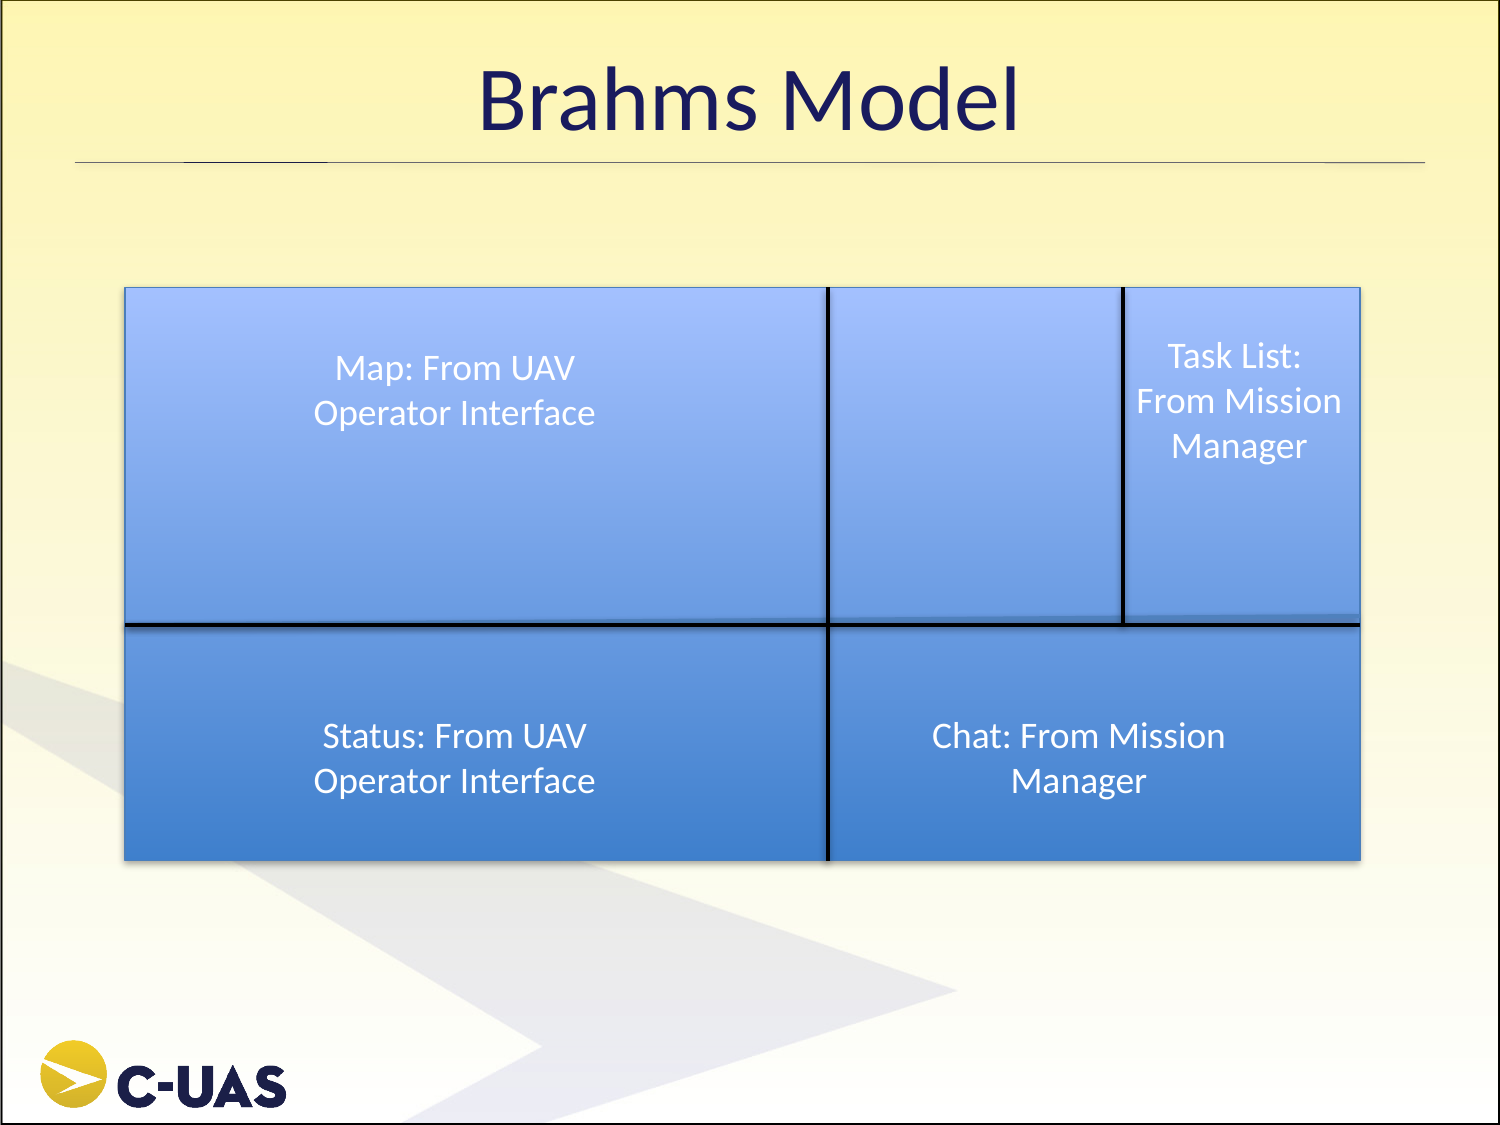

# Brahms Model

Task List:
From Mission
Manager
Map: From UAV Operator Interface
Status: From UAV Operator Interface
Chat: From Mission Manager